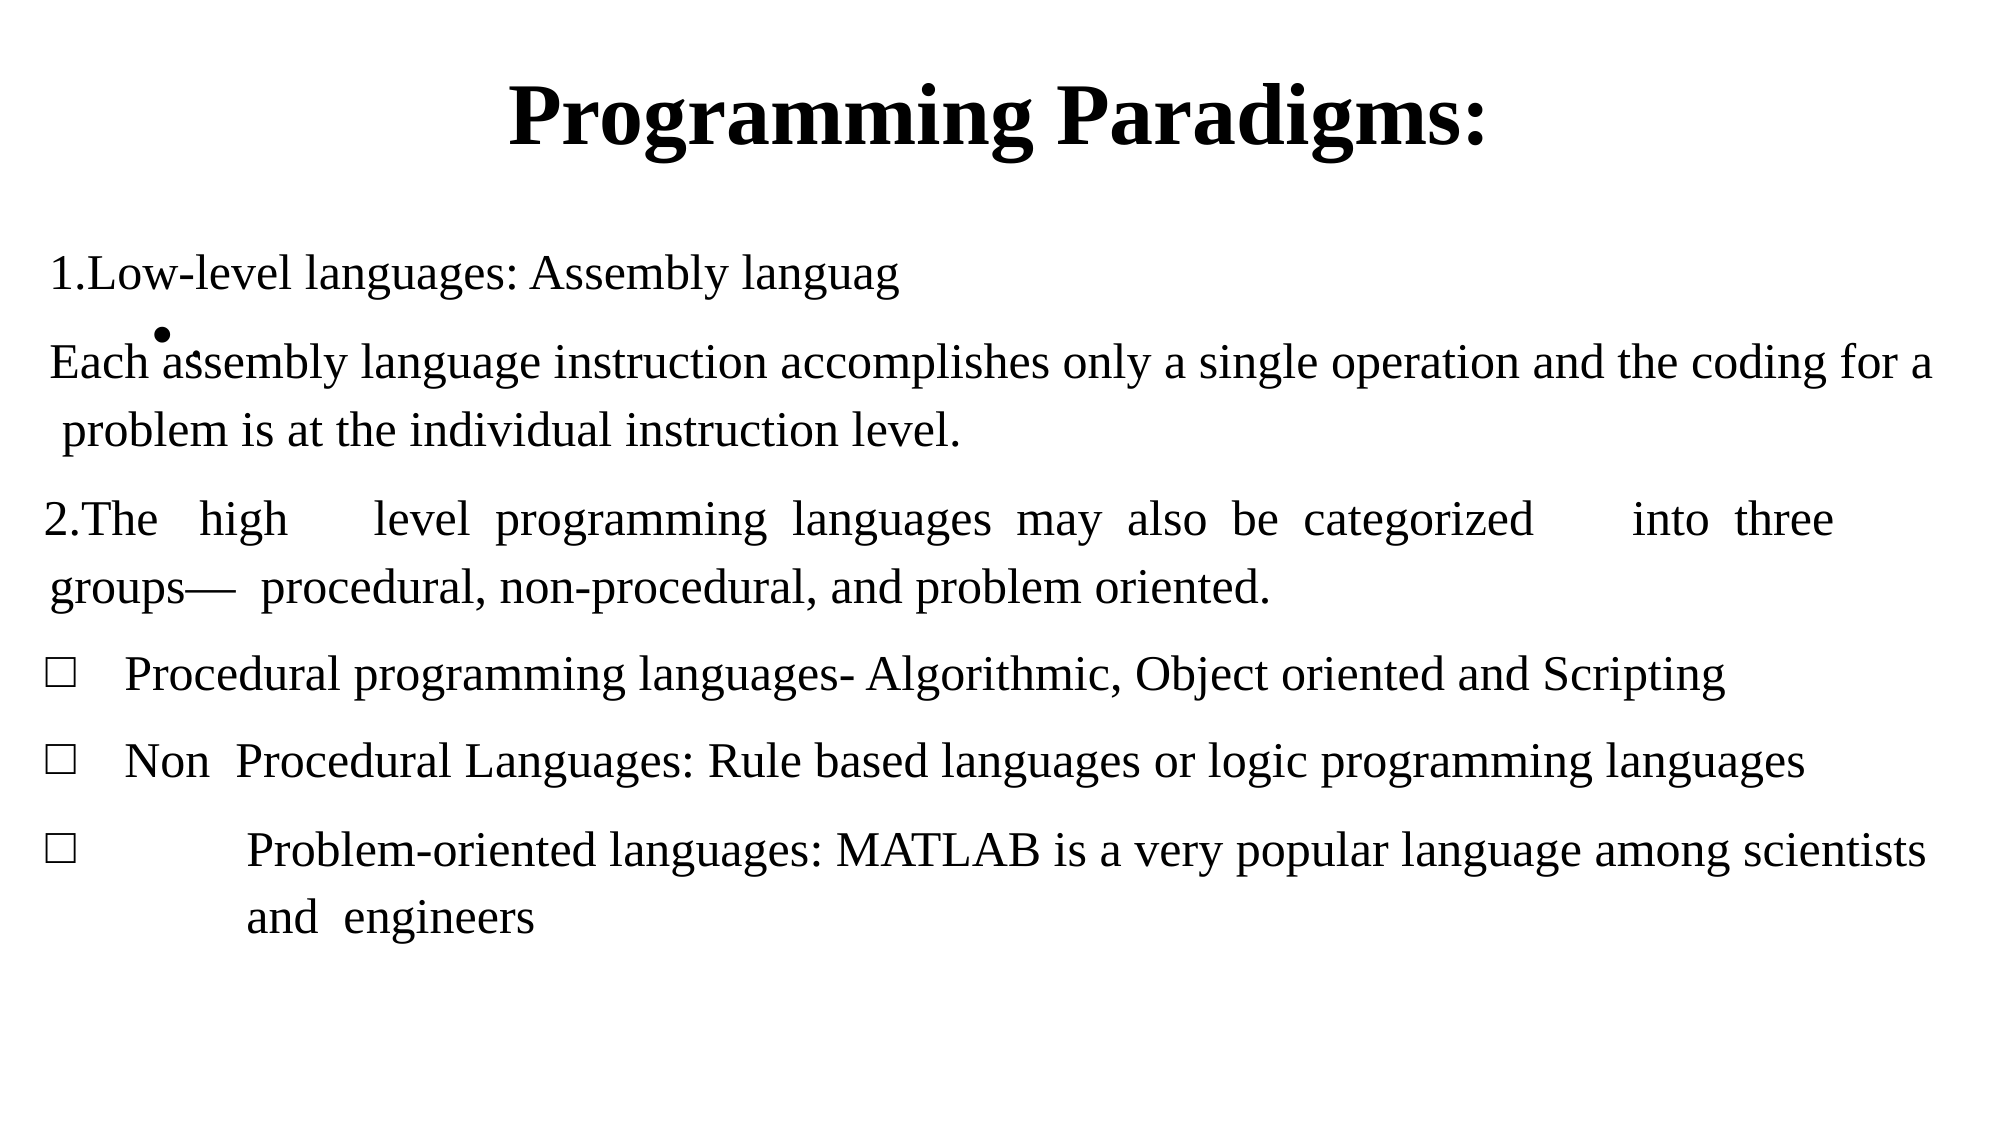

# Programming Paradigms:
Low-level languages: Assembly languag
Each assembly language instruction accomplishes only a single operation and the coding for a  problem is at the individual instruction level.
The	high	 level programming languages may also be categorized	into three	groups—  procedural, non-procedural, and problem oriented.
Procedural programming languages- Algorithmic, Object oriented and Scripting
Non  Procedural Languages: Rule based languages or logic programming languages
	Problem-oriented languages: MATLAB is a very popular language among scientists	and  engineers
.